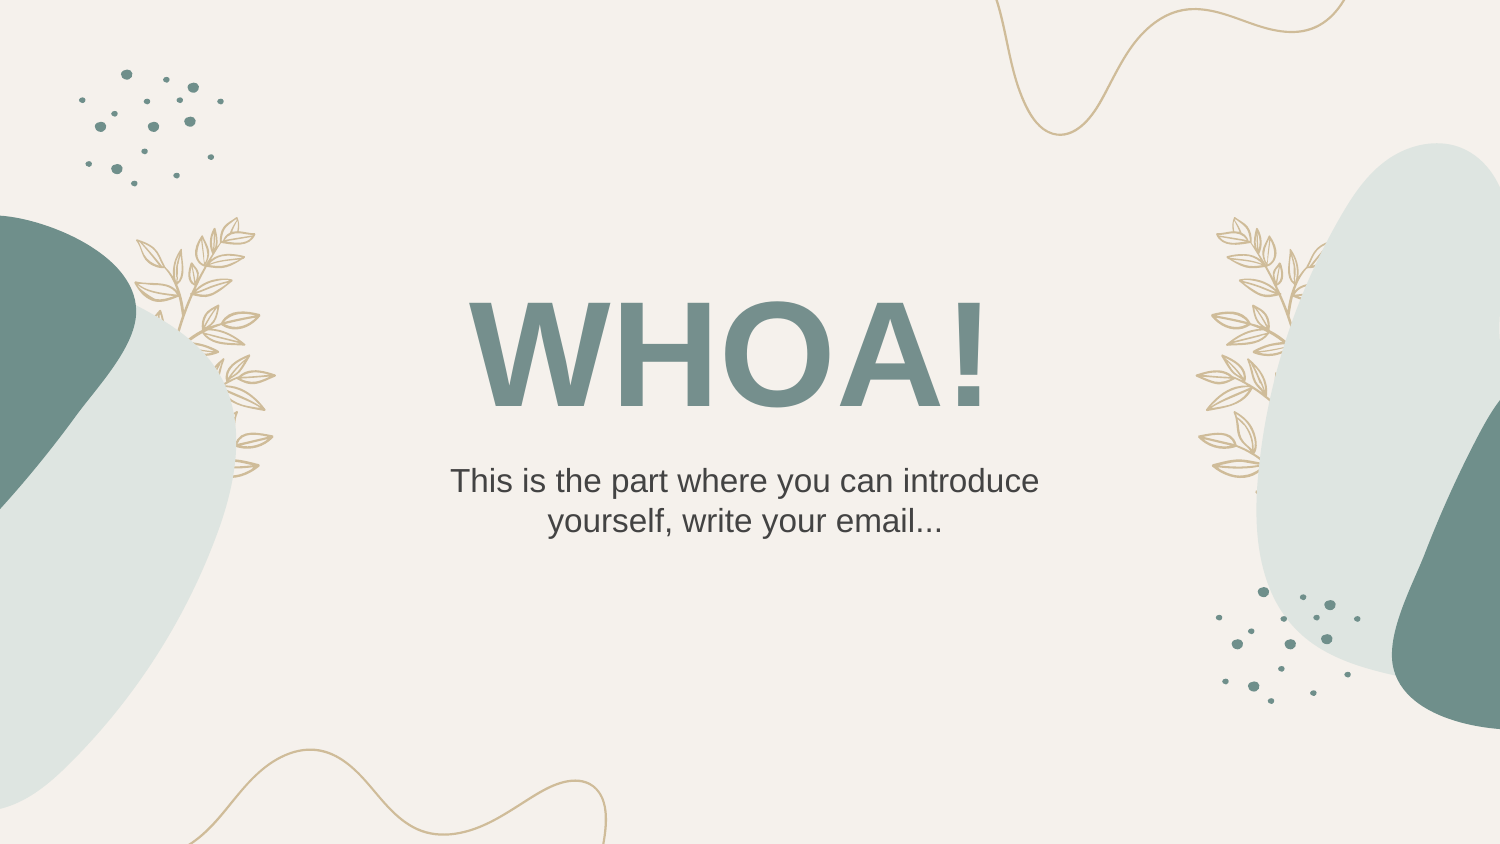

# WHOA!
This is the part where you can introduce yourself, write your email...